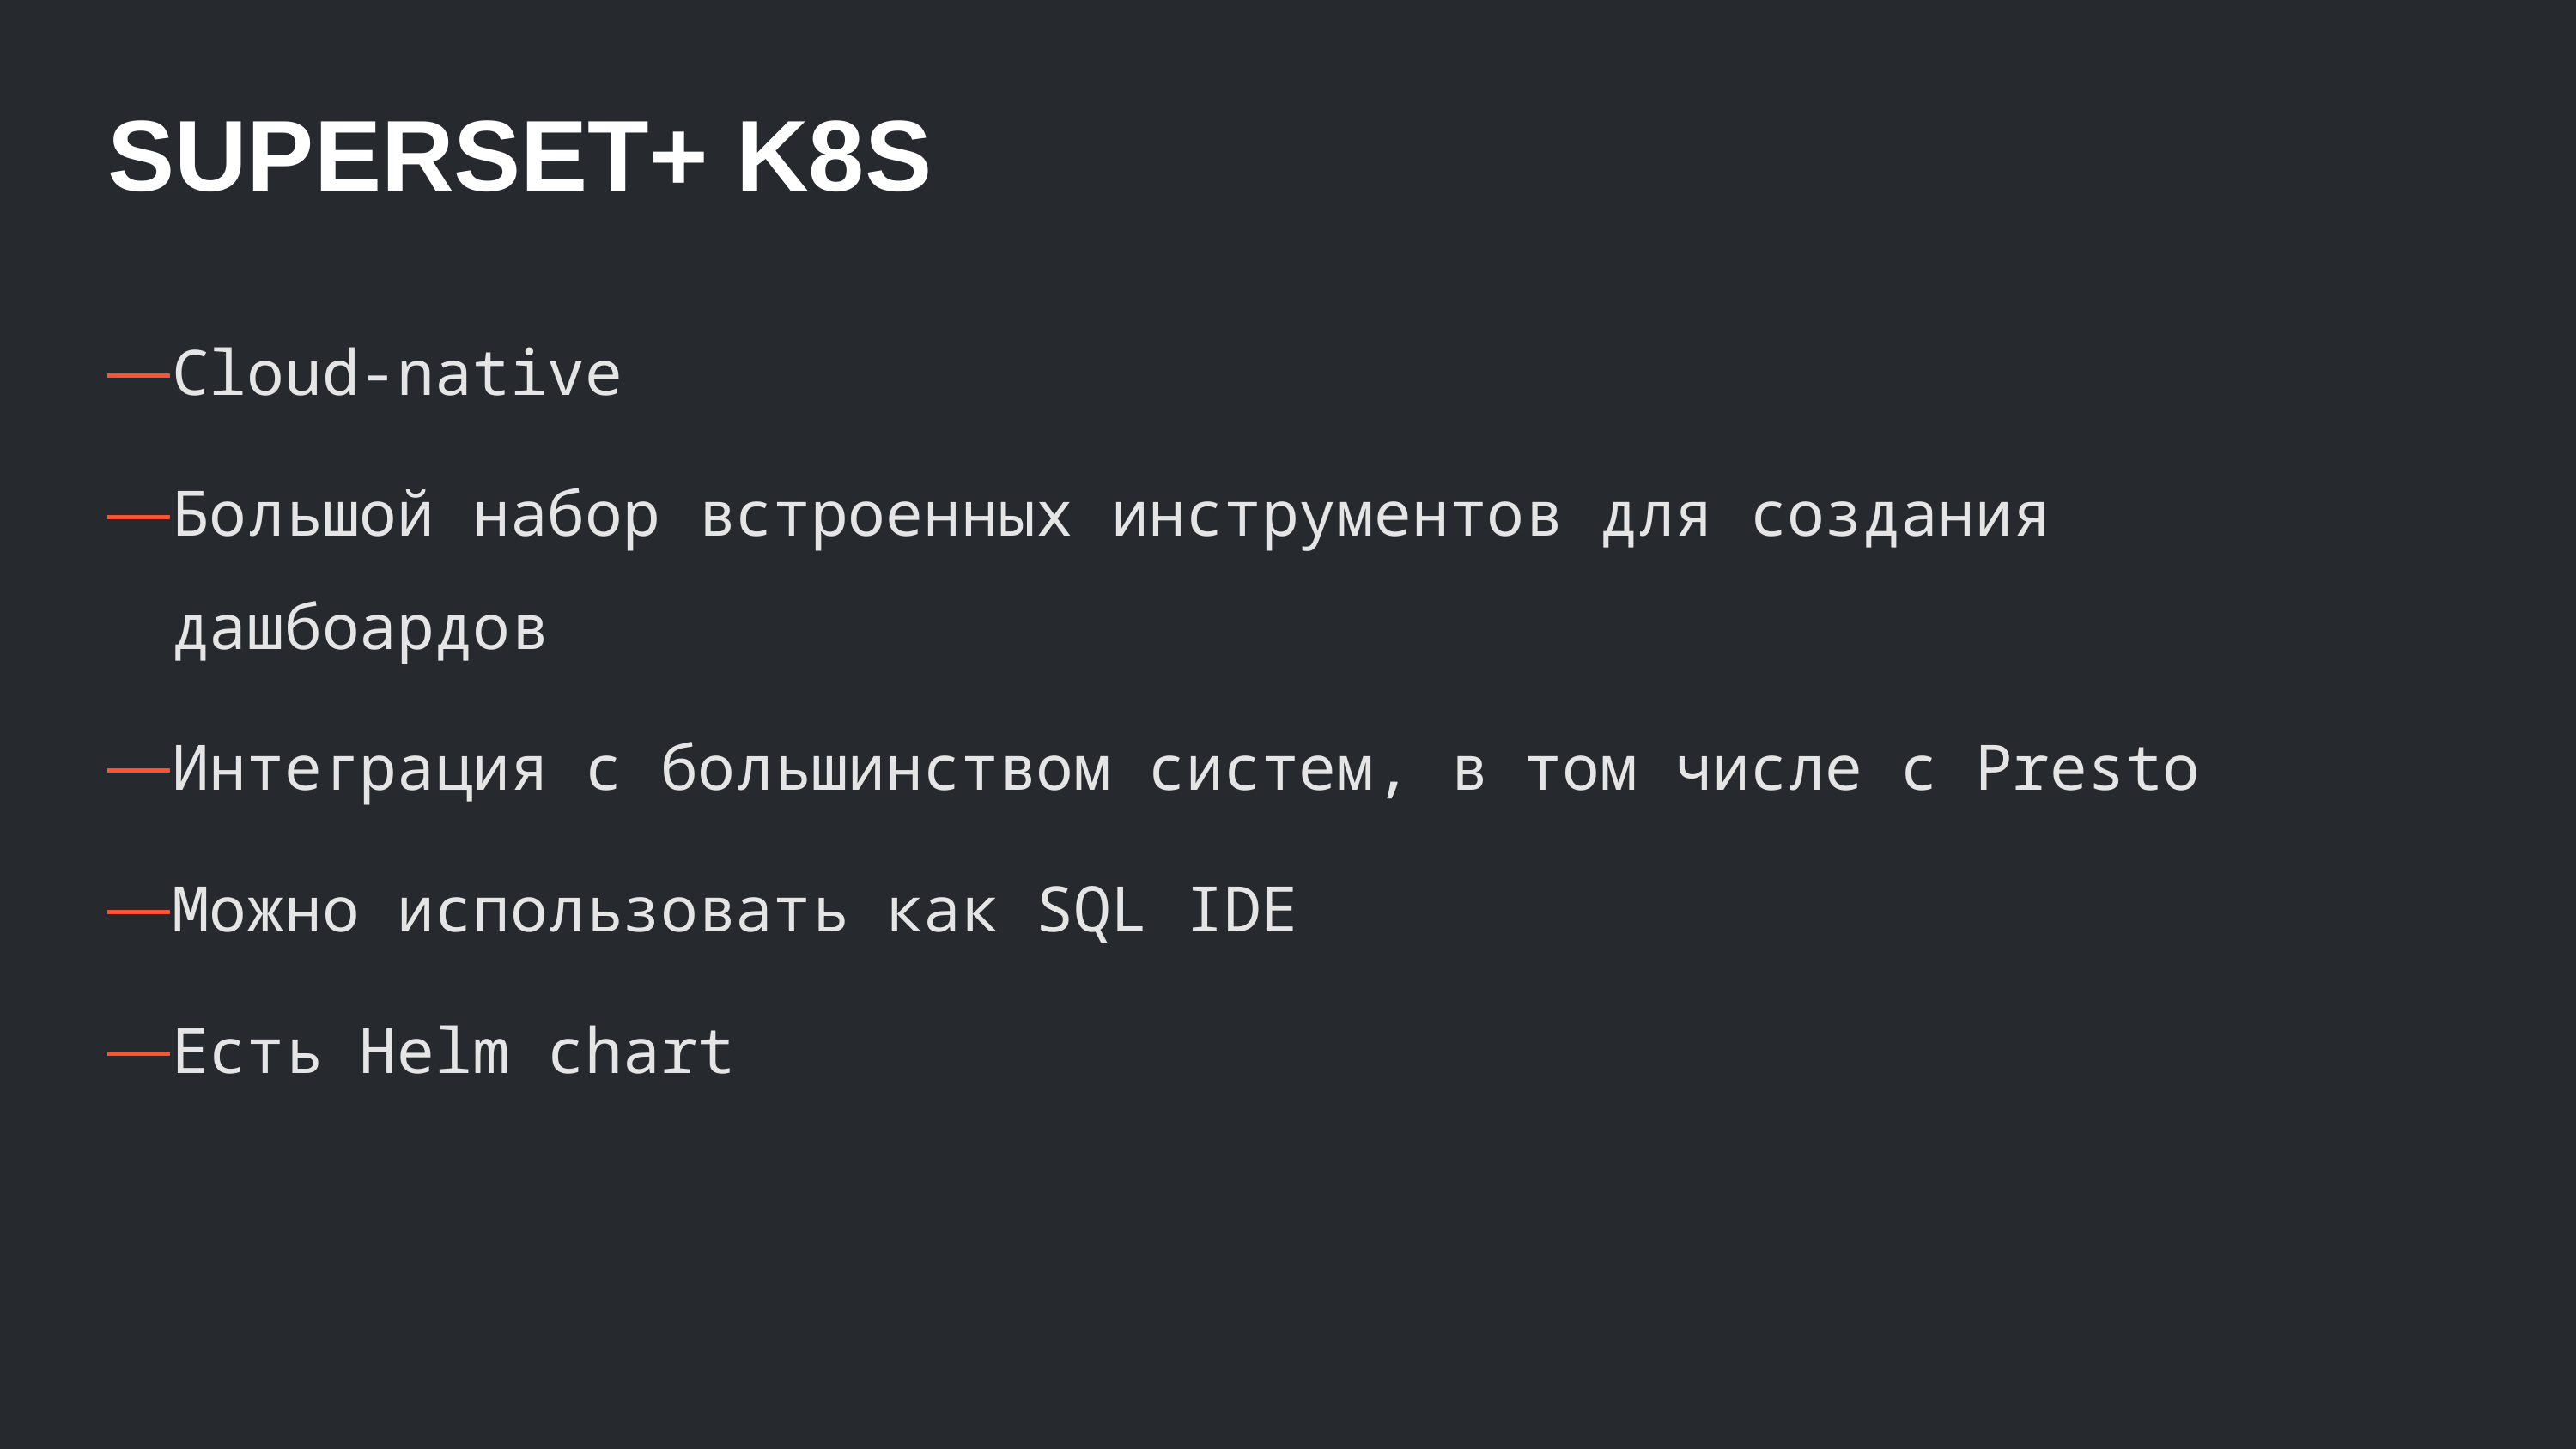

SUPERSET+ K8S

Cloud-native
Большой набор встроенных инструментов для создания дашбоардов
Интеграция с большинством систем, в том числе с Presto
Можно использовать как SQL IDE
Есть Helm chart